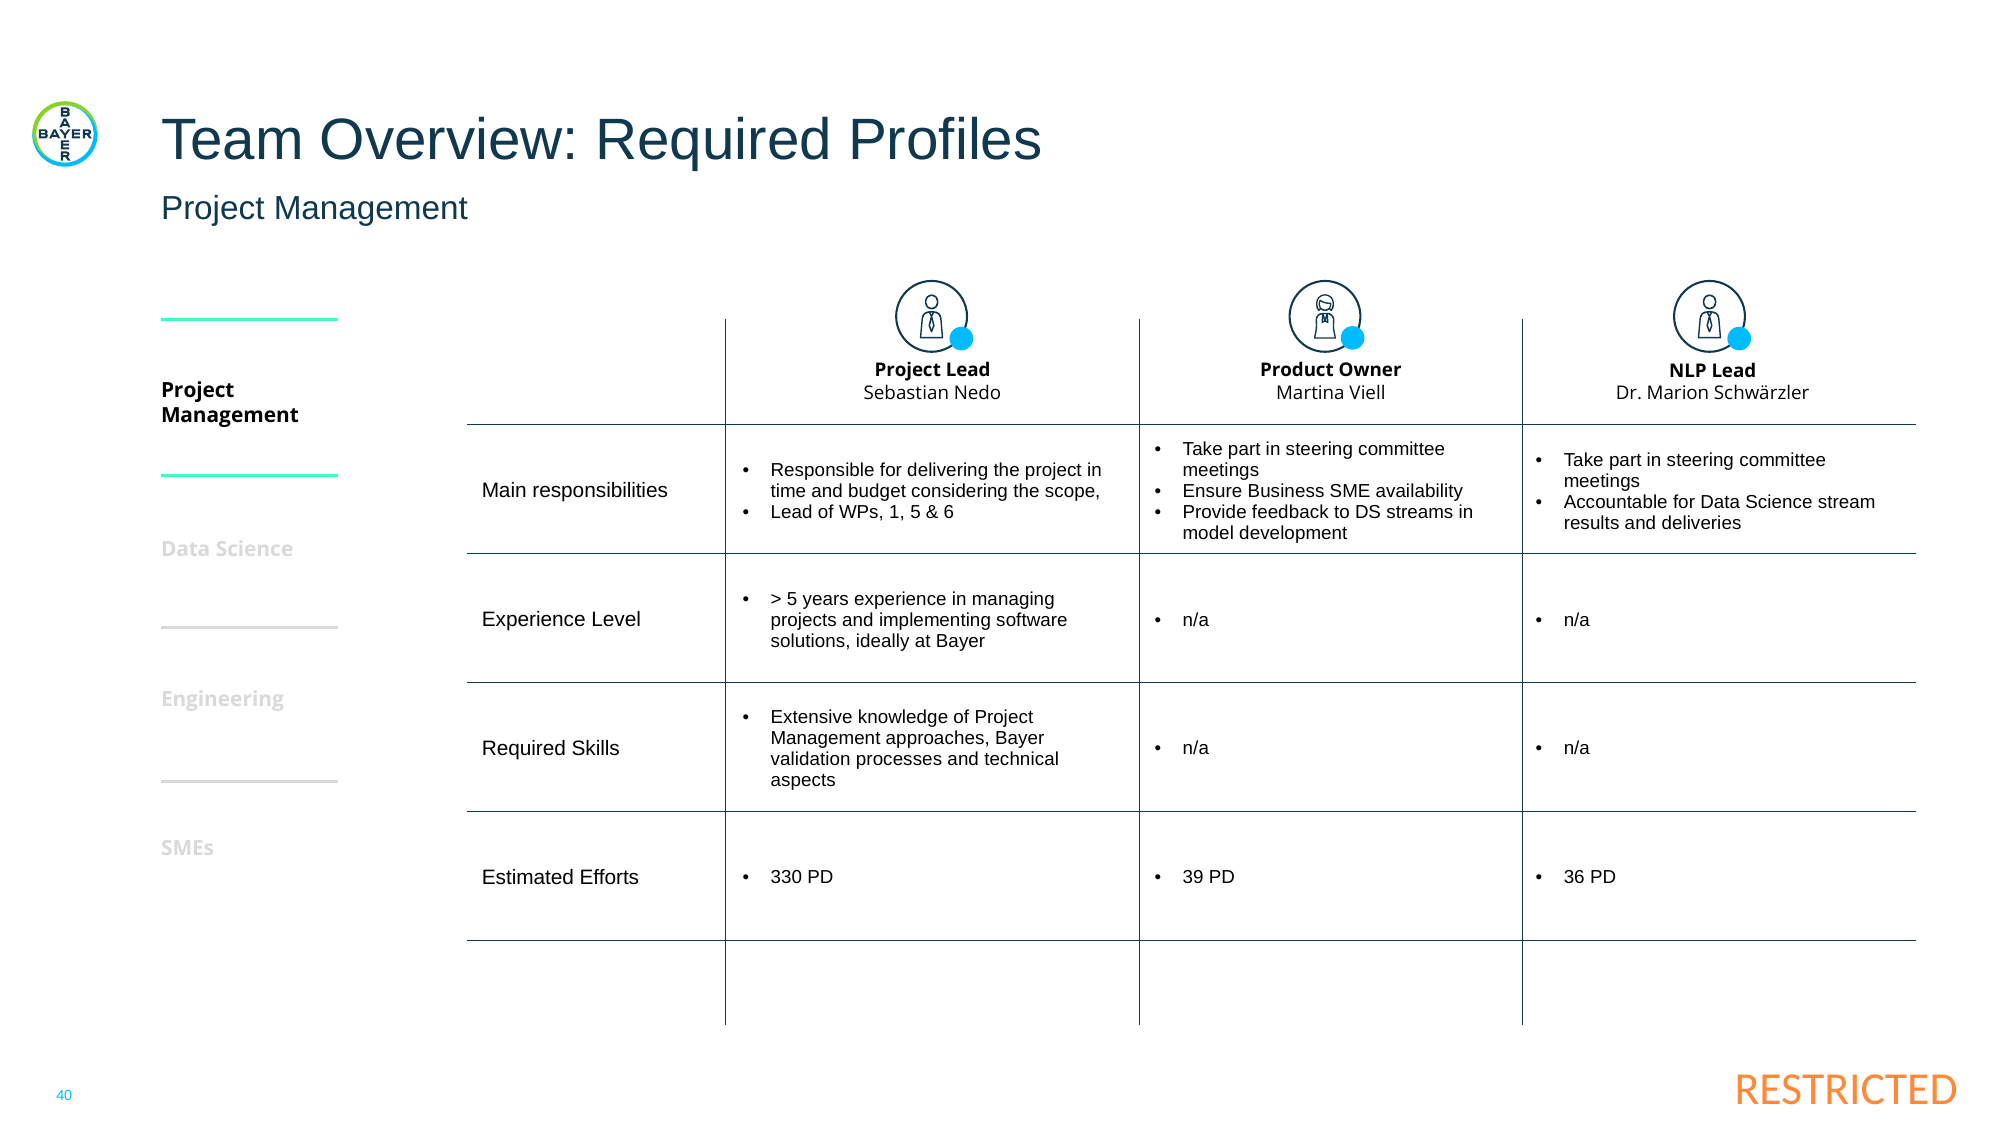

# Team Overview: Required Profiles
Project Management

Project Lead
Sebastian Nedo

Product Owner
Martina Viell

NLP Lead
Dr. Marion Schwärzler

Project Management
| Responsible for delivering the project in time and budget considering the scope, Lead of WPs, 1, 5 & 6 | Take part in steering committee meetings Ensure Business SME availability Provide feedback to DS streams in model development | Take part in steering committee meetings Accountable for Data Science stream results and deliveries |
| --- | --- | --- |
| > 5 years experience in managing projects and implementing software solutions, ideally at Bayer | n/a | n/a |
| Extensive knowledge of Project Management approaches, Bayer validation processes and technical aspects | n/a | n/a |
| 330 PD | 39 PD | 36 PD |
Main responsibilities

Data Science
Experience Level

Engineering
Required Skills

SMEs
Estimated Efforts
40